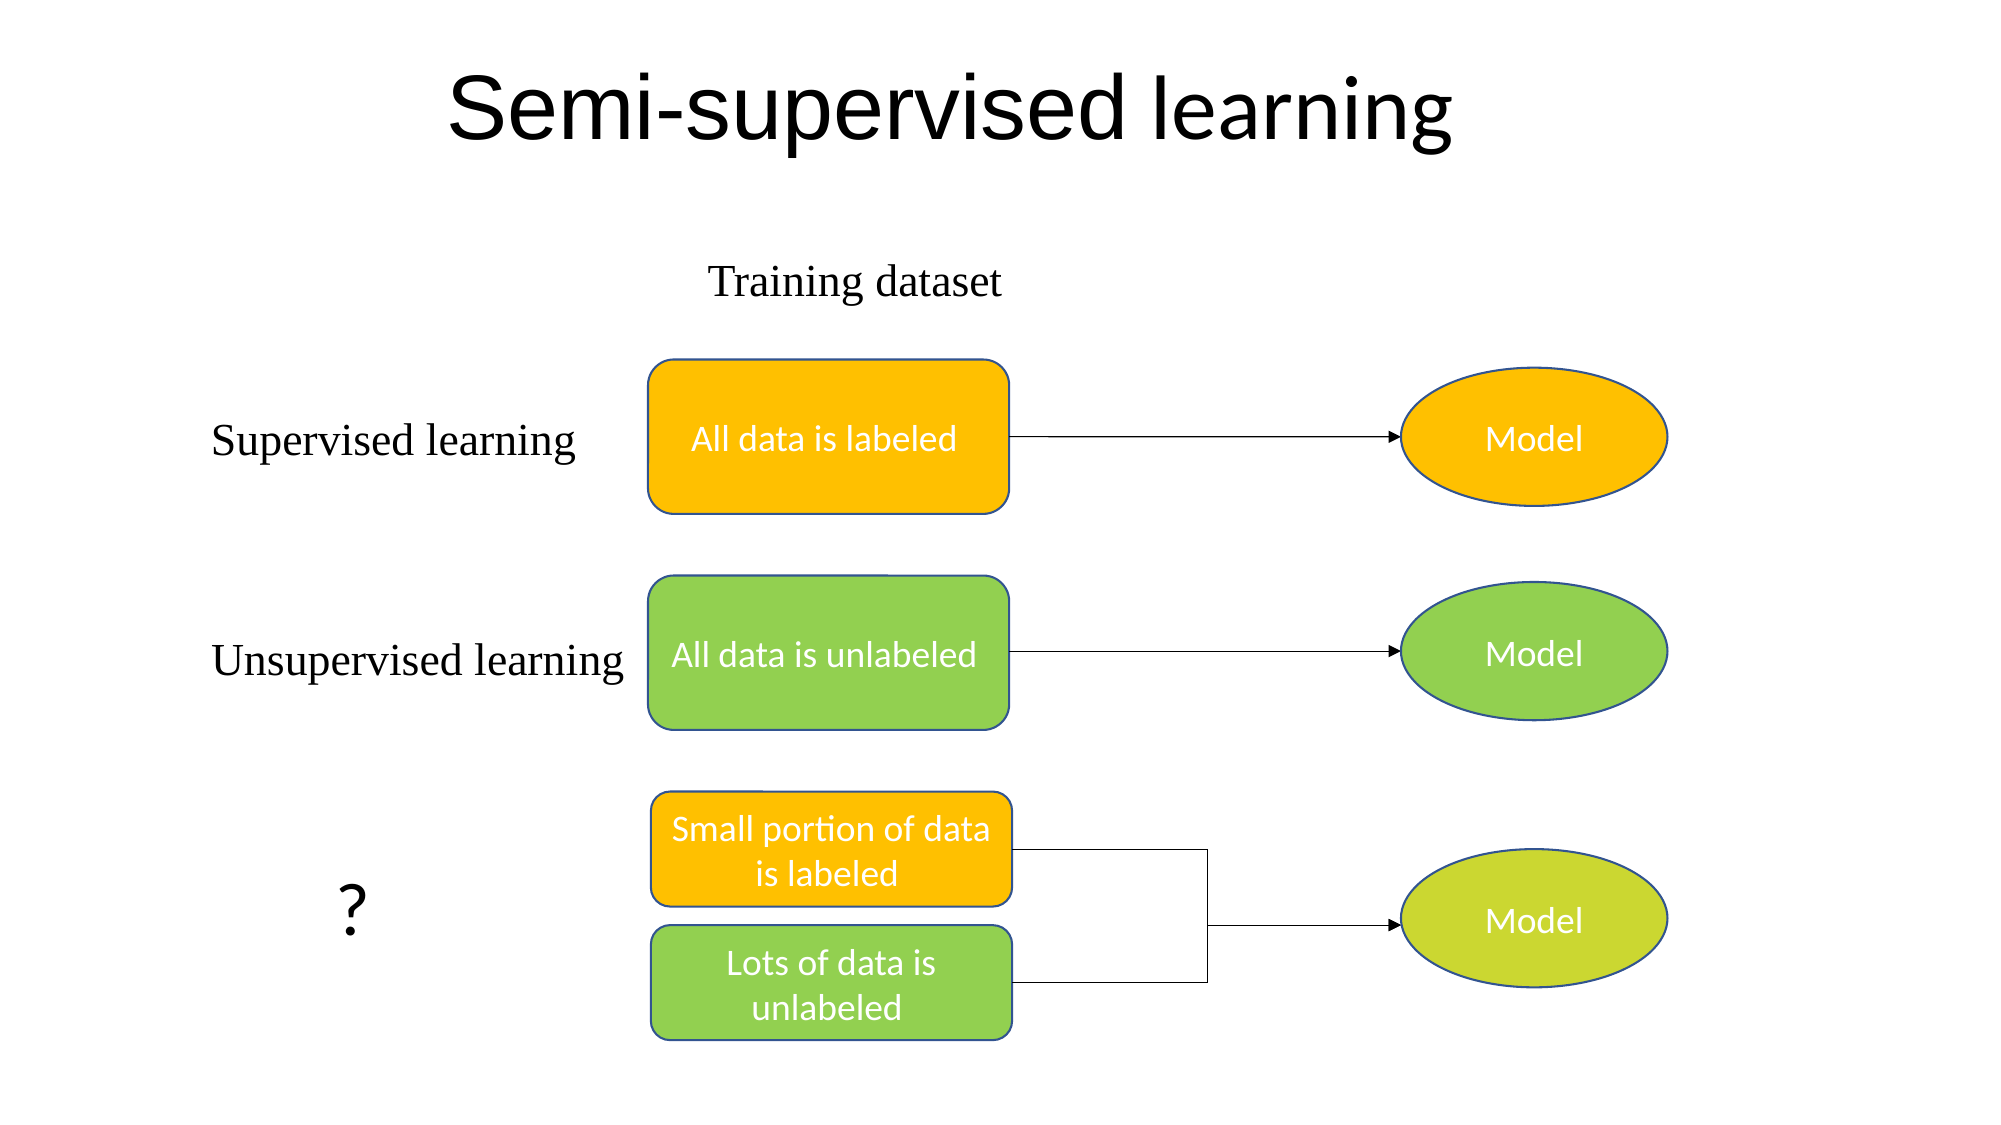

# Semi-supervised learning
Training dataset
All data is labeled
Model
Supervised learning
All data is unlabeled
Model
Unsupervised learning
Small portion of data is labeled
Model
?
Lots of data is unlabeled